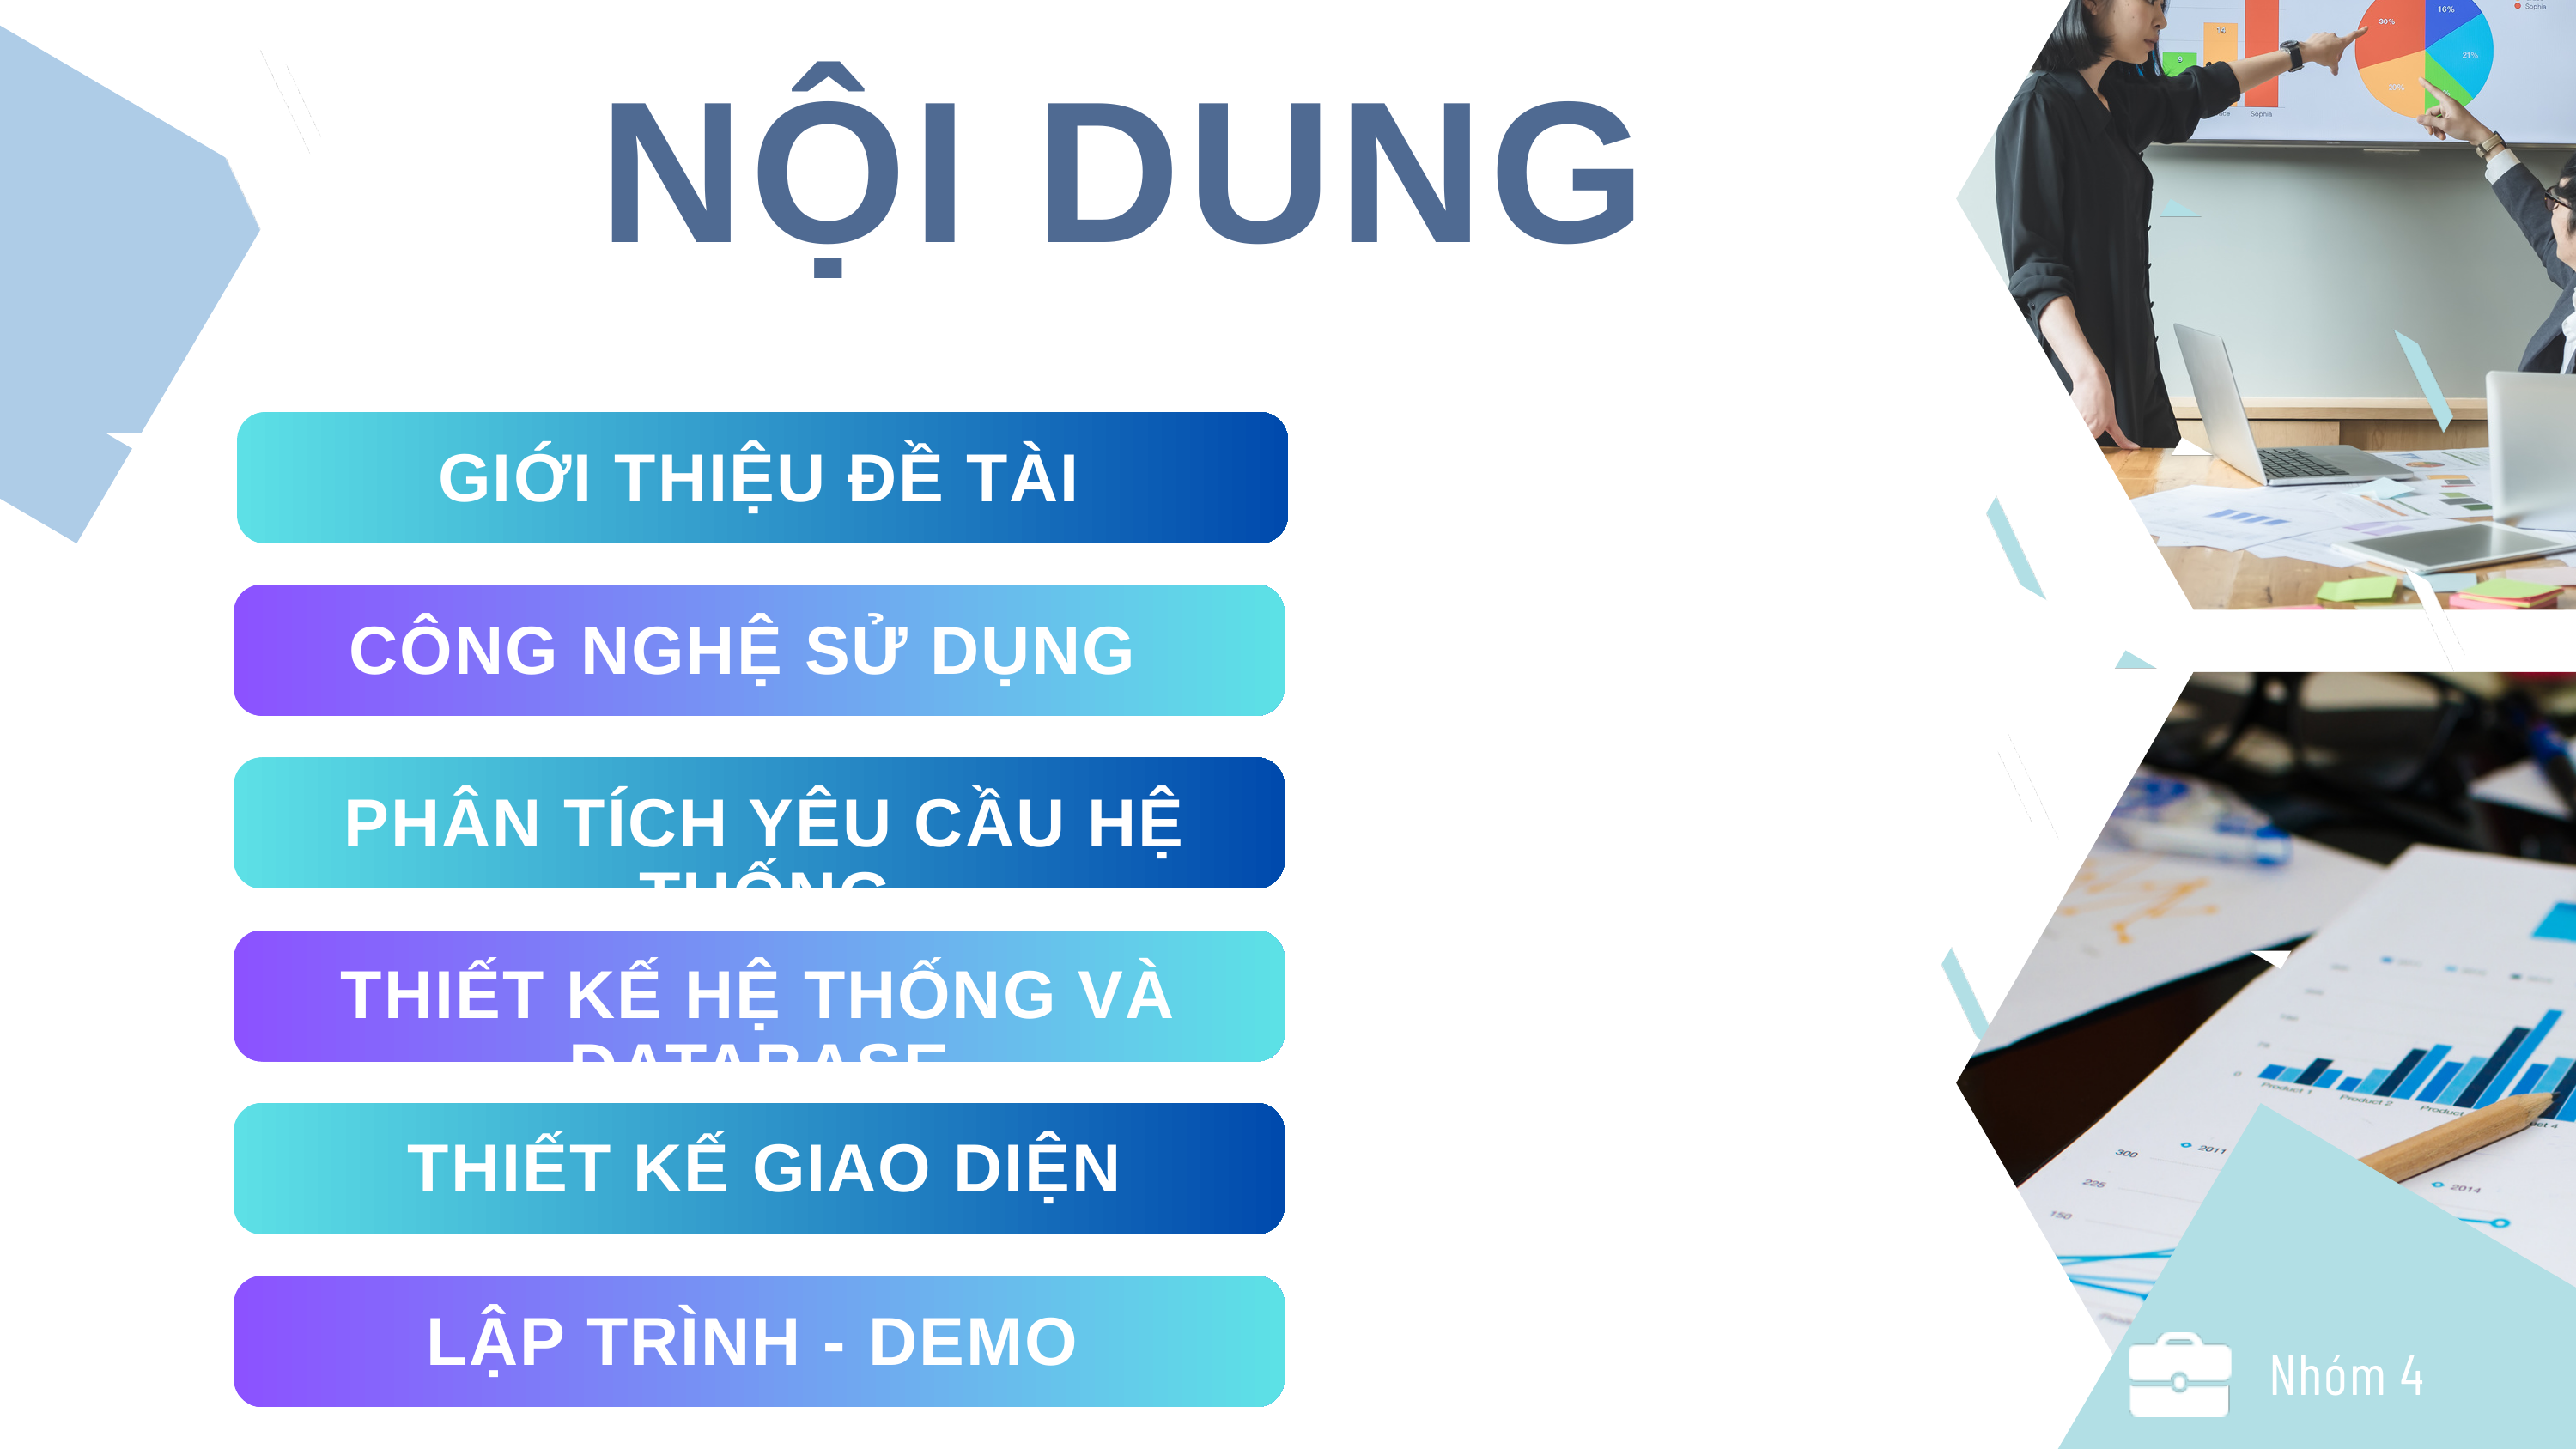

NỘI DUNG

GIỚI THIỆU ĐỀ TÀI

CÔNG NGHỆ SỬ DỤNG

PHÂN TÍCH YÊU CẦU HỆ THỐNG

THIẾT KẾ HỆ THỐNG VÀ DATABASE

THIẾT KẾ GIAO DIỆN

LẬP TRÌNH - DEMO

Nhóm 4